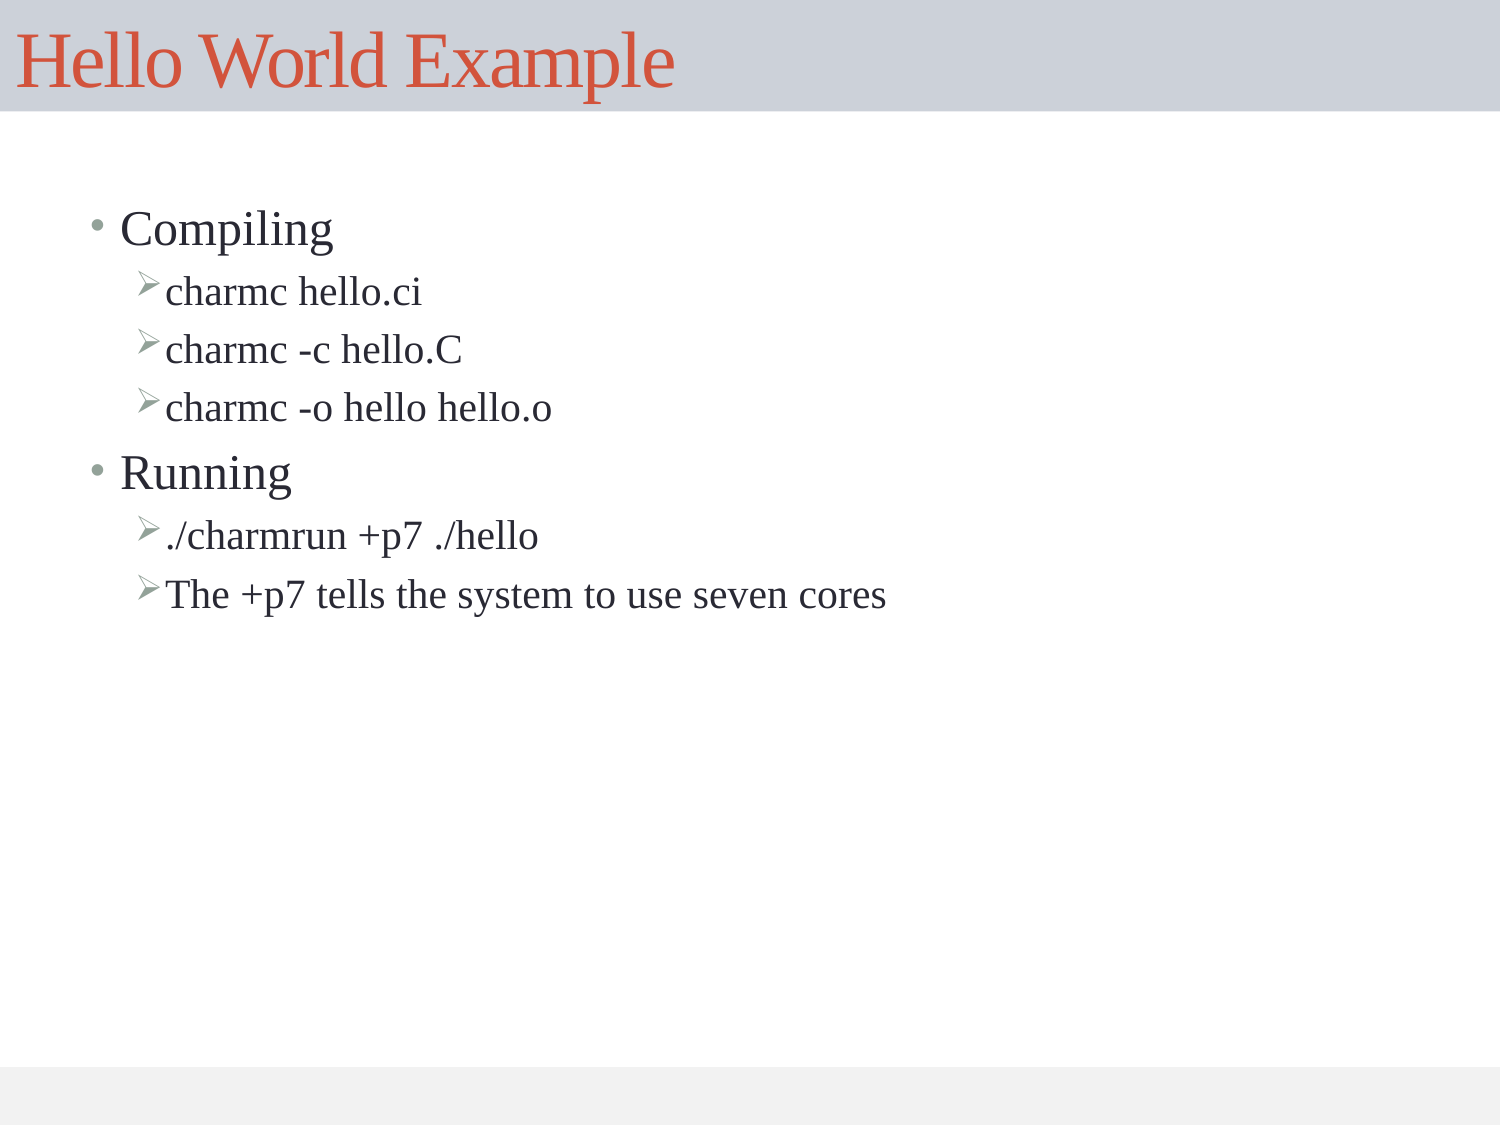

# Hello World Example
Compiling
charmc hello.ci
charmc -c hello.C
charmc -o hello hello.o
Running
./charmrun +p7 ./hello
The +p7 tells the system to use seven cores